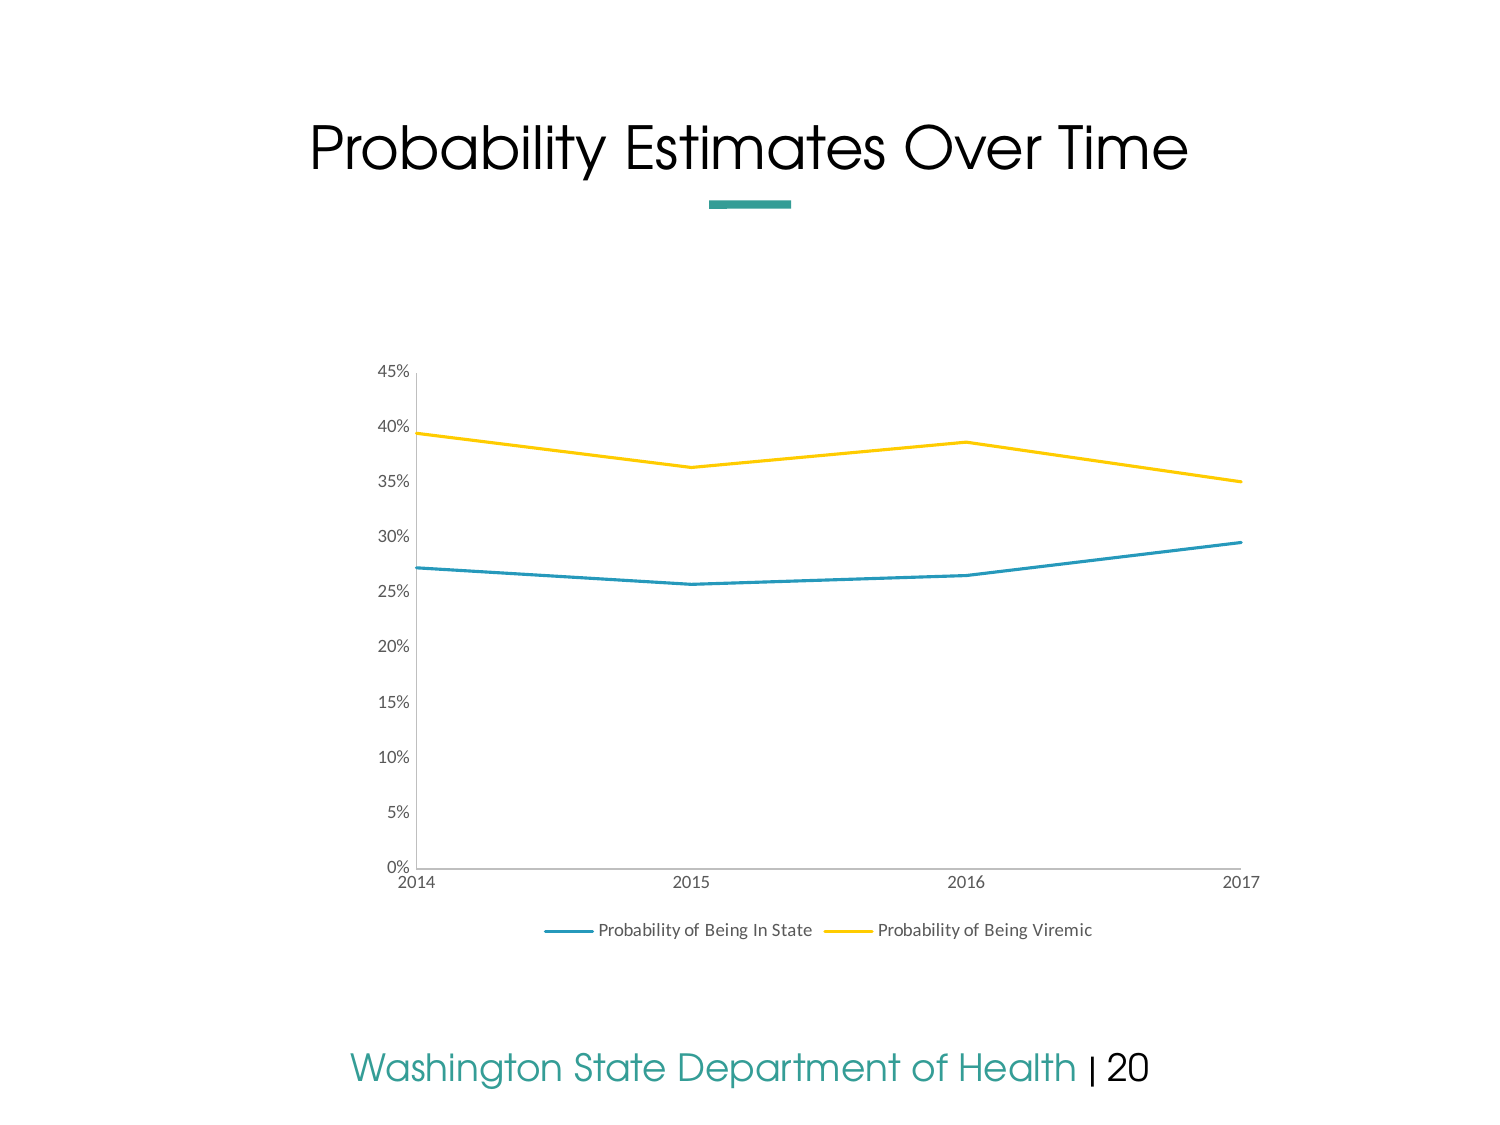

# Probability Estimates Over Time

### Chart

| Category | Probability of Being In State | Probability of Being Viremic |
|---|---|---|